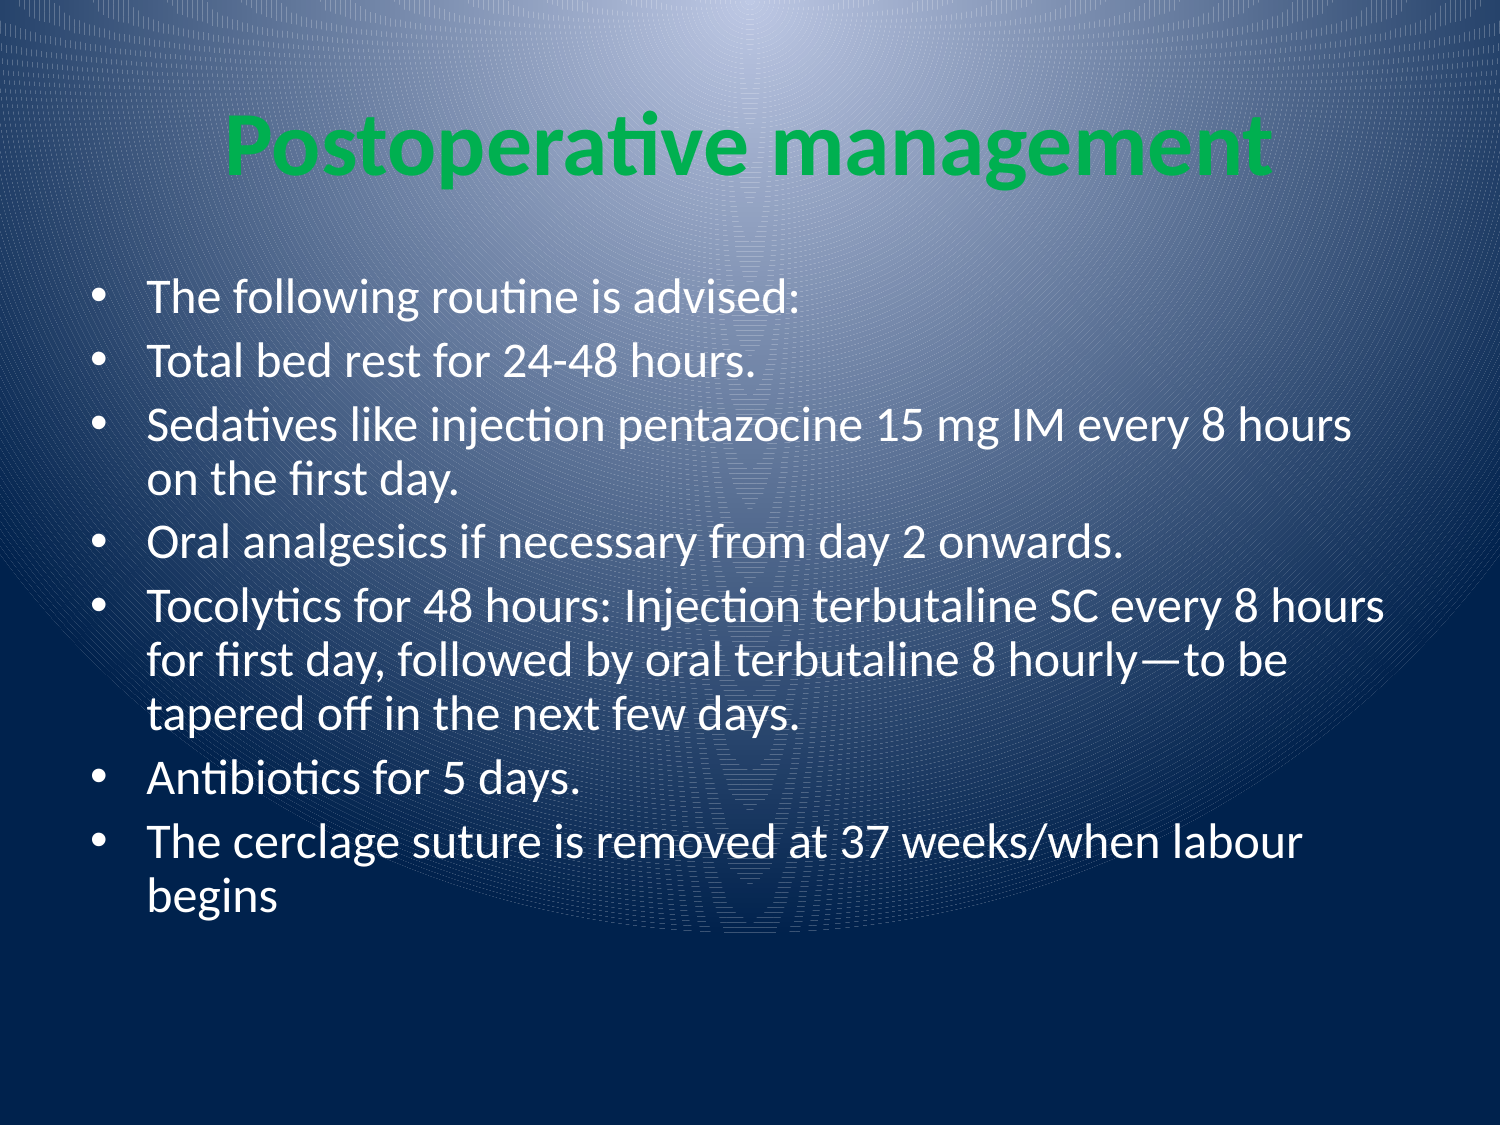

# Postoperative management
The following routine is advised:
Total bed rest for 24-48 hours.
Sedatives like injection pentazocine 15 mg IM every 8 hours on the first day.
Oral analgesics if necessary from day 2 onwards.
Tocolytics for 48 hours: Injection terbutaline SC every 8 hours for first day, followed by oral terbutaline 8 hourly—to be tapered off in the next few days.
Antibiotics for 5 days.
The cerclage suture is removed at 37 weeks/when labour begins